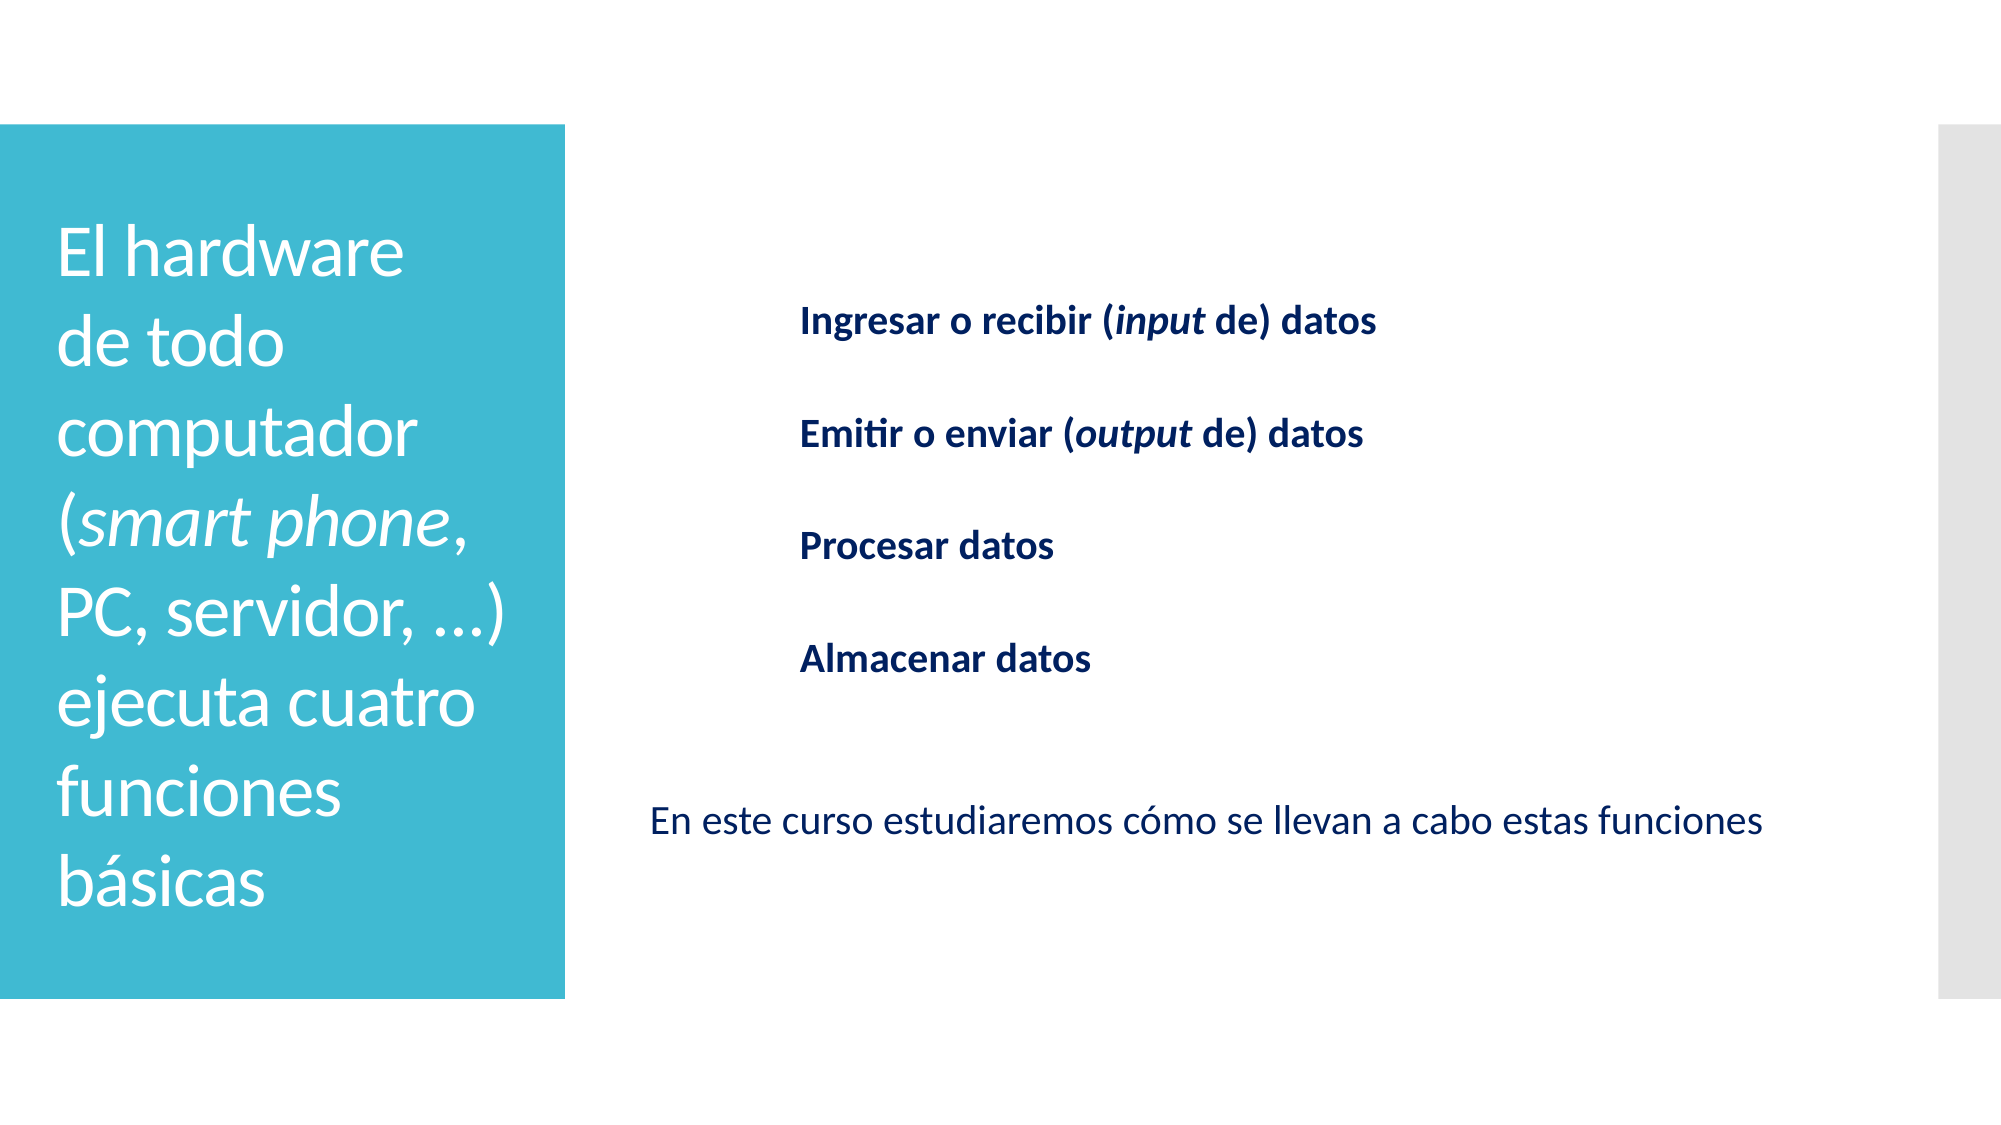

Ingresar o recibir (input de) datos
	Emitir o enviar (output de) datos
	Procesar datos
	Almacenar datos
En este curso estudiaremos cómo se llevan a cabo estas funciones
# El hardware de todo computador (smart phone, PC, servidor, ...) ejecuta cuatro funciones básicas